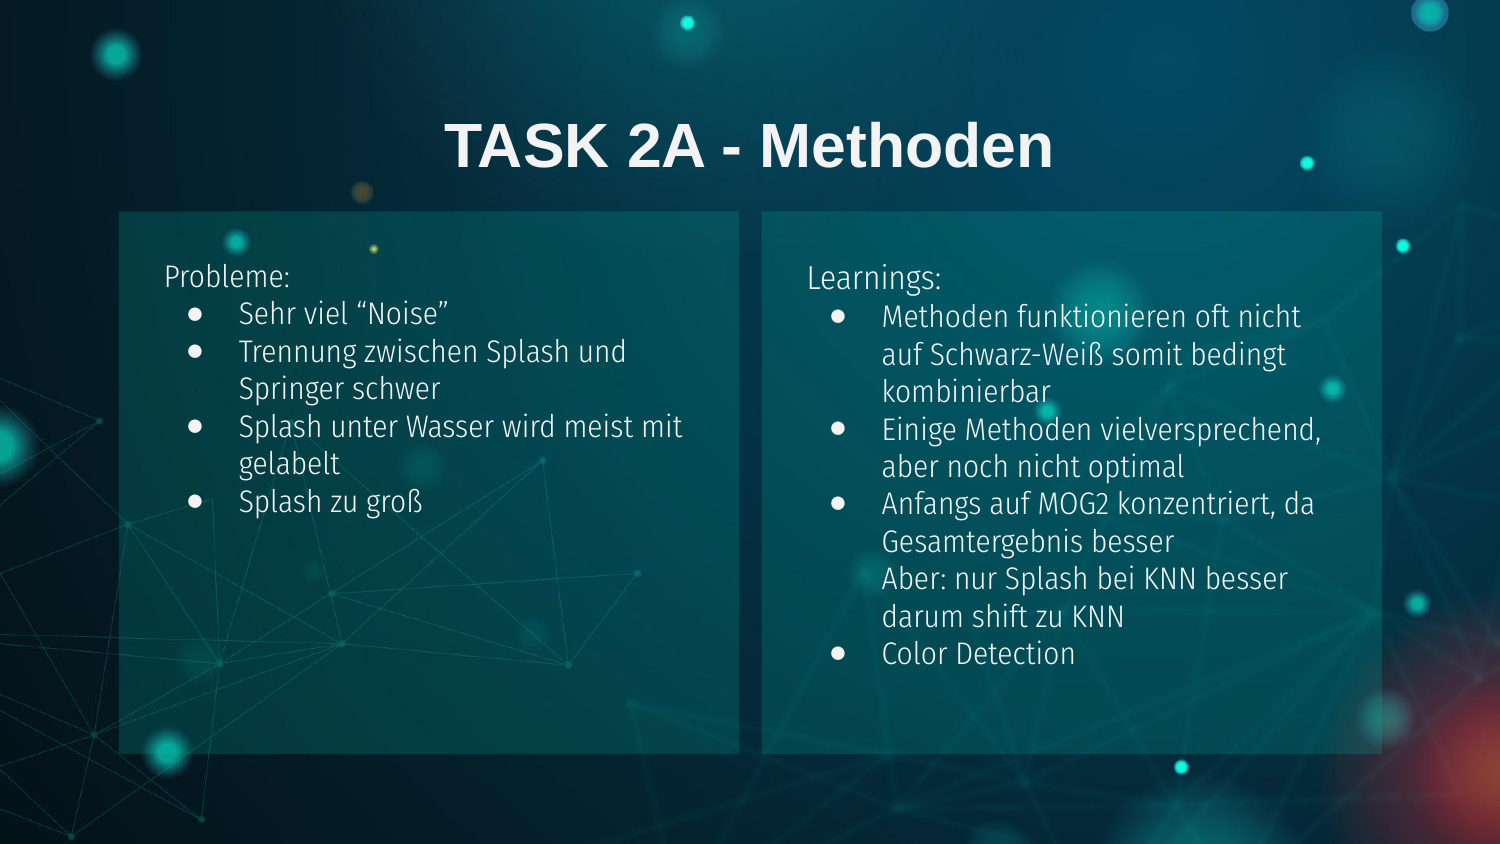

TASK 2A - Methoden
Probleme:
Sehr viel “Noise”
Trennung zwischen Splash und Springer schwer
Splash unter Wasser wird meist mit gelabelt
Splash zu groß
Learnings:
Methoden funktionieren oft nicht auf Schwarz-Weiß somit bedingt kombinierbar
Einige Methoden vielversprechend, aber noch nicht optimal
Anfangs auf MOG2 konzentriert, da Gesamtergebnis besser
Aber: nur Splash bei KNN besser darum shift zu KNN
Color Detection